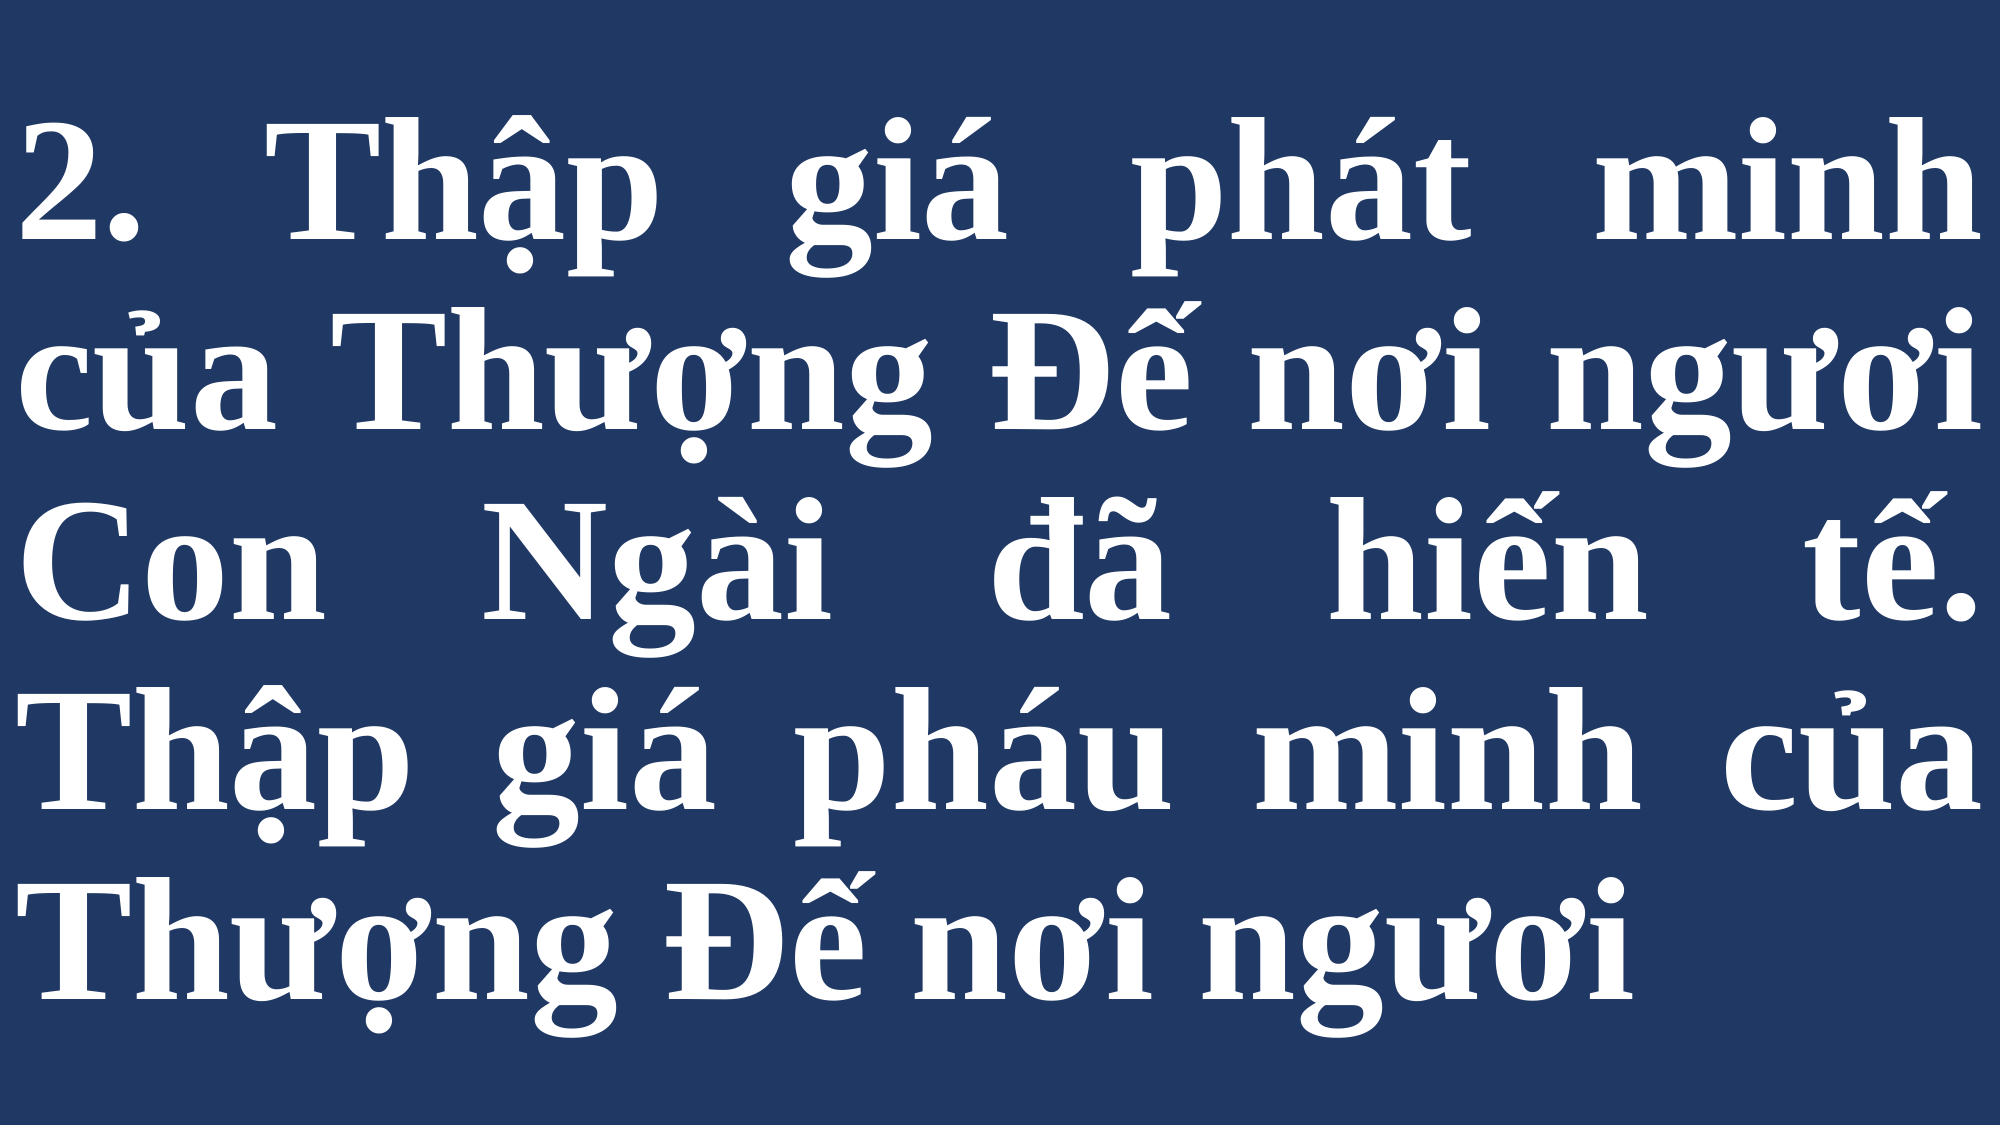

# 2. Thập giá phát minh của Thượng Đế nơi ngươi Con Ngài đã hiến tế. Thập giá pháu minh của Thượng Đế nơi ngươi